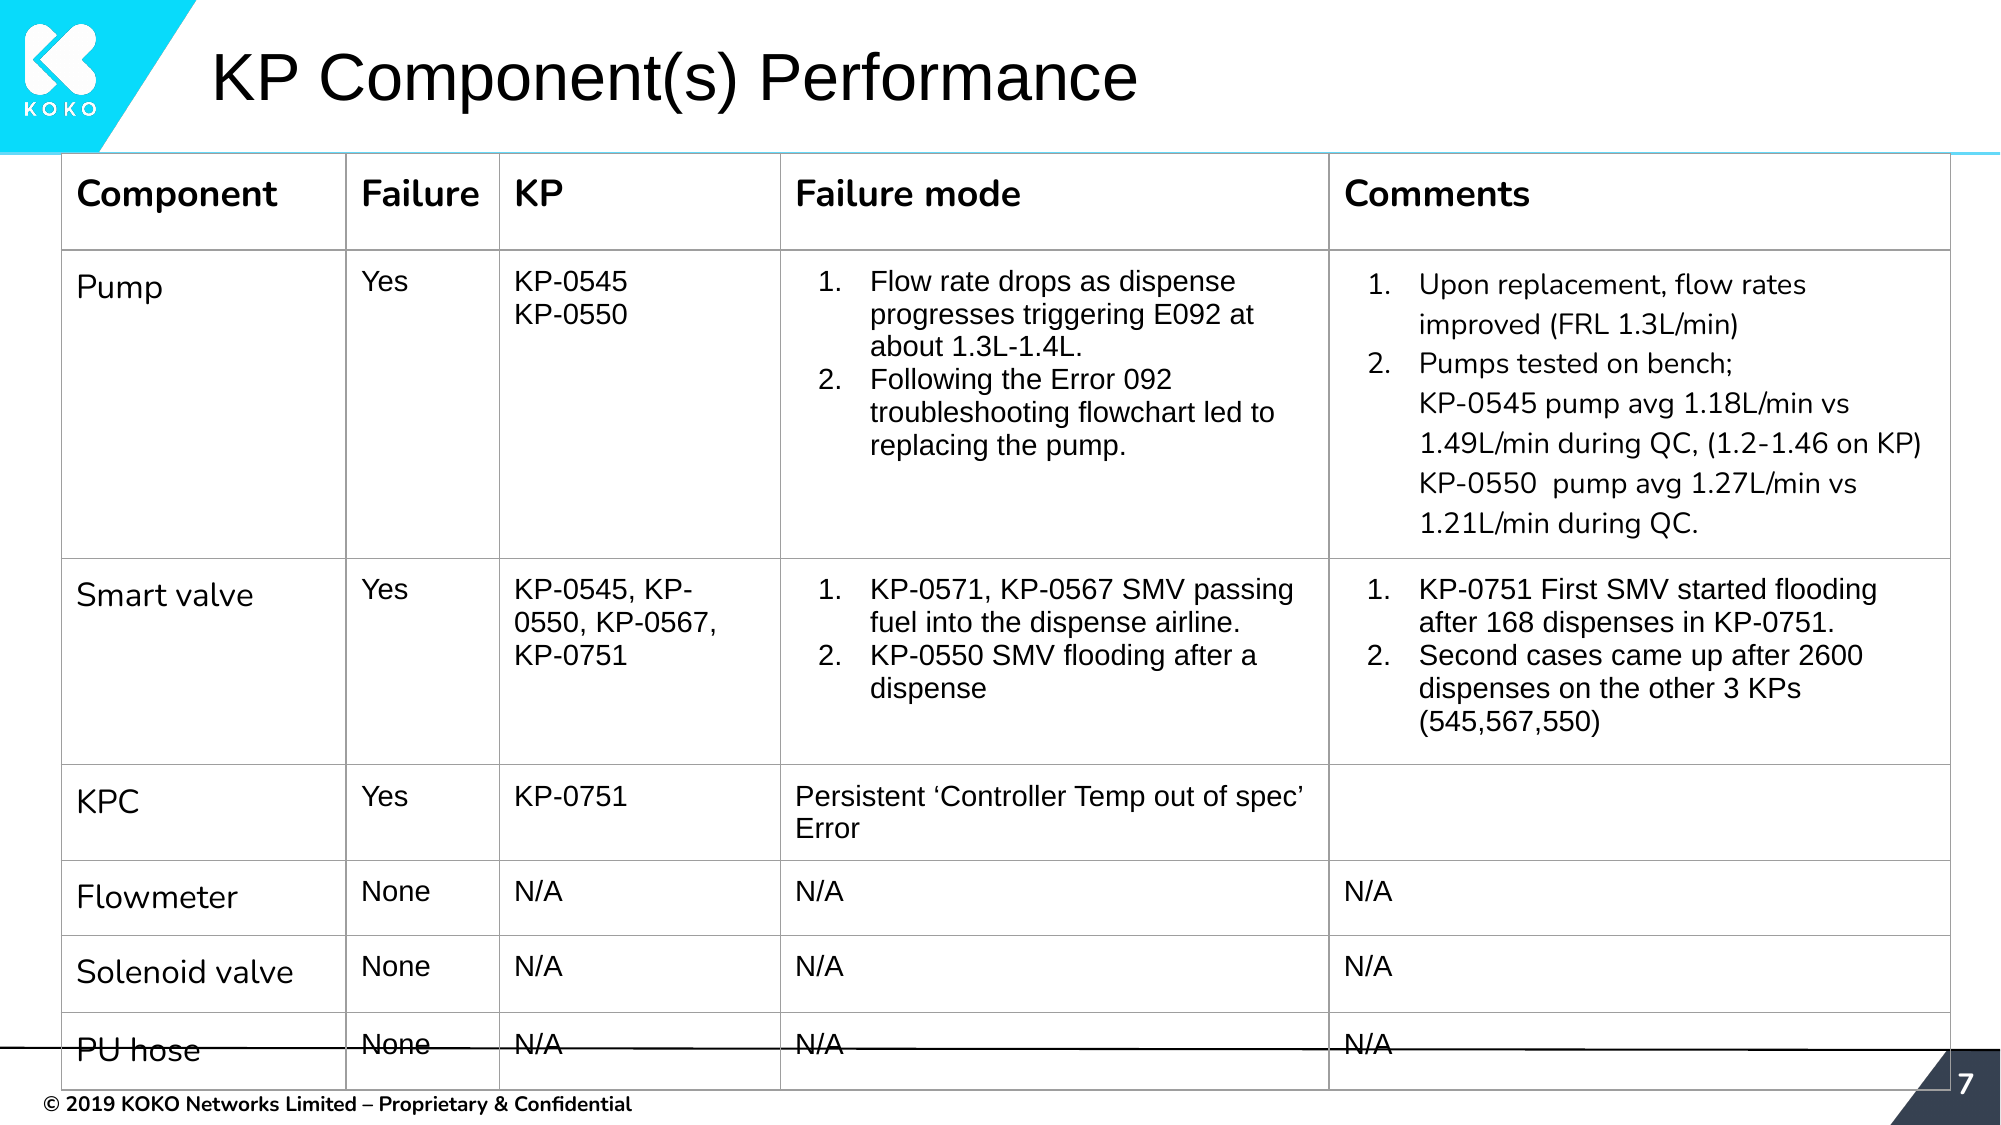

# KP Component(s) Performance
| Component | Failure | KP | Failure mode | Comments |
| --- | --- | --- | --- | --- |
| Pump | Yes | KP-0545 KP-0550 | Flow rate drops as dispense progresses triggering E092 at about 1.3L-1.4L. Following the Error 092 troubleshooting flowchart led to replacing the pump. | Upon replacement, flow rates improved (FRL 1.3L/min) Pumps tested on bench; KP-0545 pump avg 1.18L/min vs 1.49L/min during QC, (1.2-1.46 on KP) KP-0550 pump avg 1.27L/min vs 1.21L/min during QC. |
| Smart valve | Yes | KP-0545, KP-0550, KP-0567, KP-0751 | KP-0571, KP-0567 SMV passing fuel into the dispense airline. KP-0550 SMV flooding after a dispense | KP-0751 First SMV started flooding after 168 dispenses in KP-0751. Second cases came up after 2600 dispenses on the other 3 KPs (545,567,550) |
| KPC | Yes | KP-0751 | Persistent ‘Controller Temp out of spec’ Error |  |
| Flowmeter | None | N/A | N/A | N/A |
| Solenoid valve | None | N/A | N/A | N/A |
| PU hose | None | N/A | N/A | N/A |
7